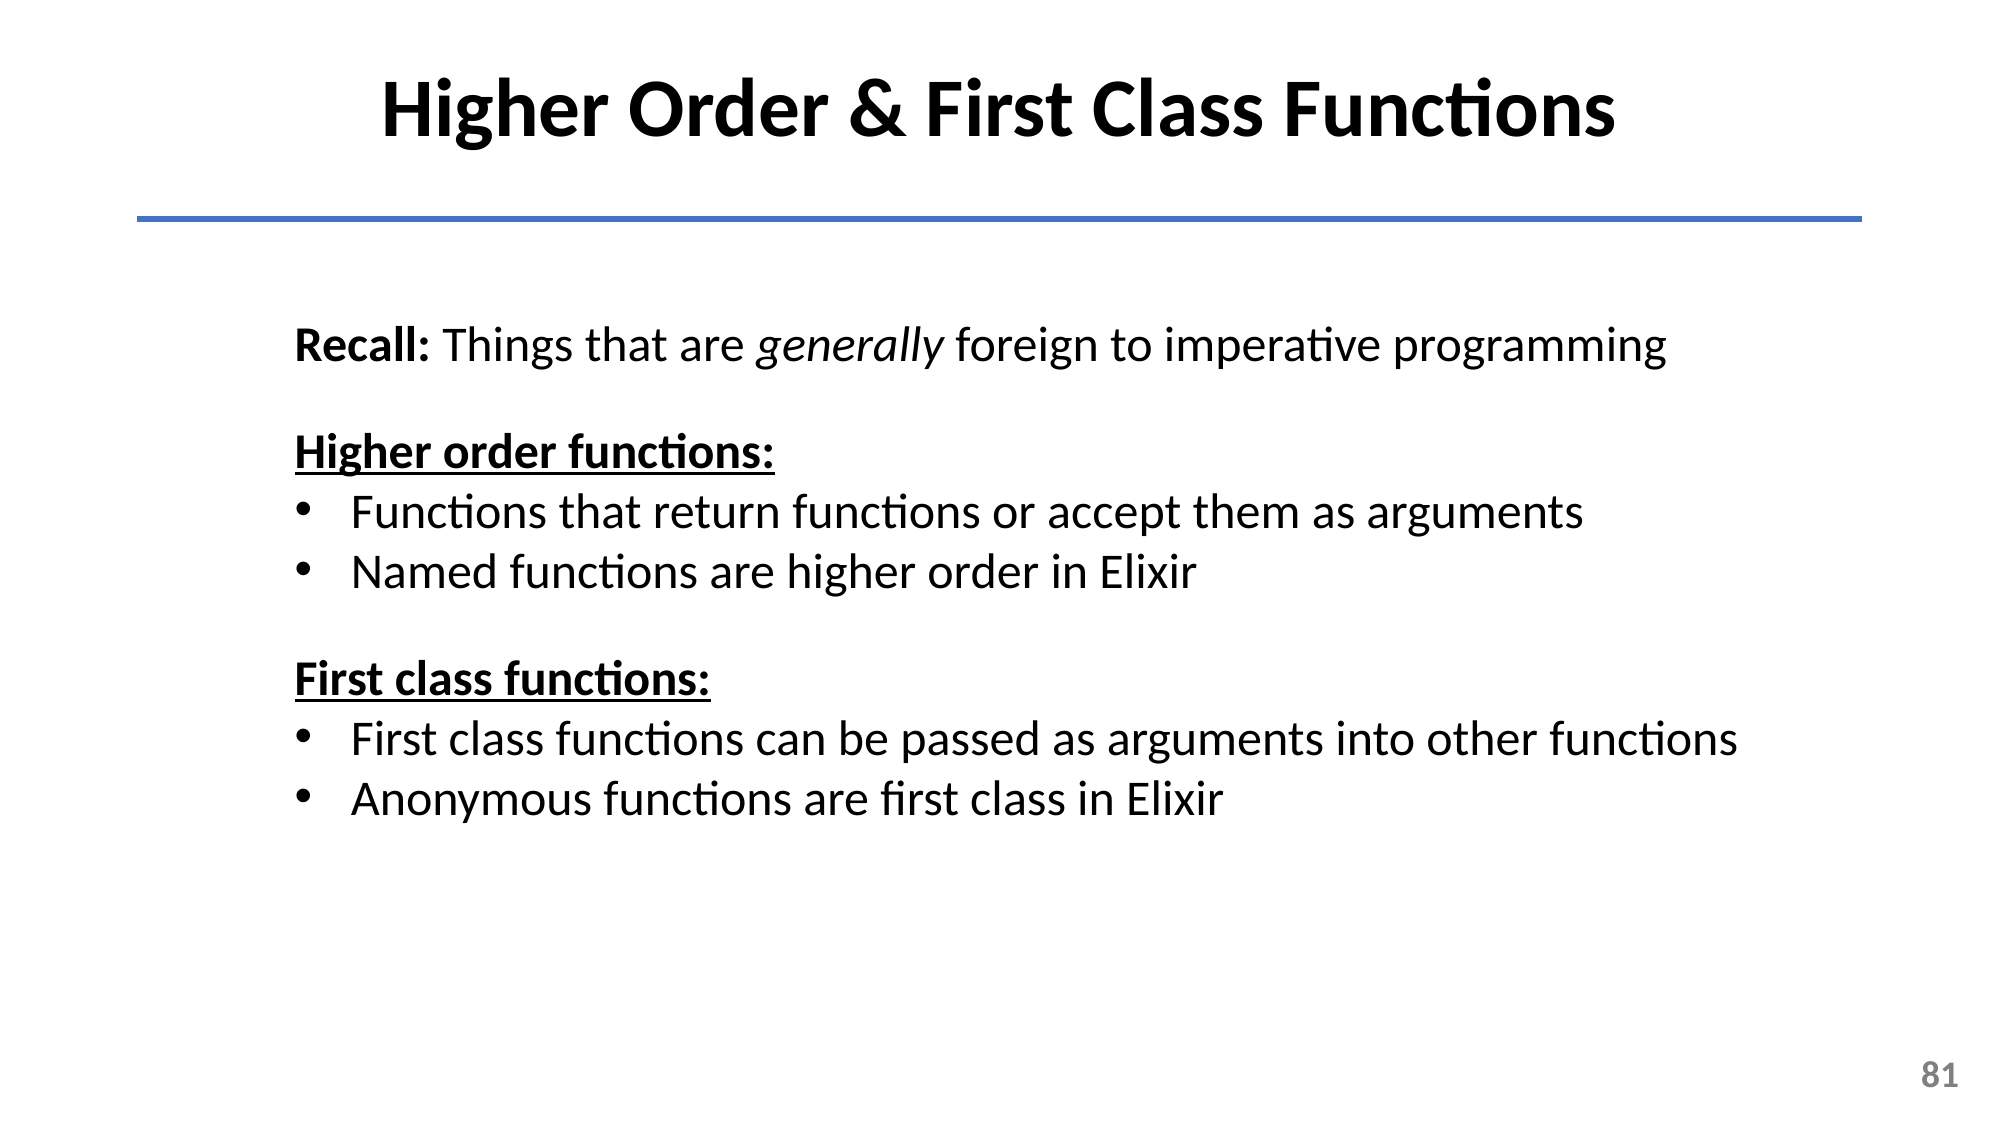

Higher Order & First Class Functions
Recall: Things that are generally foreign to imperative programming
Higher order functions:
Functions that return functions or accept them as arguments
Named functions are higher order in Elixir
First class functions:
First class functions can be passed as arguments into other functions
Anonymous functions are first class in Elixir
81